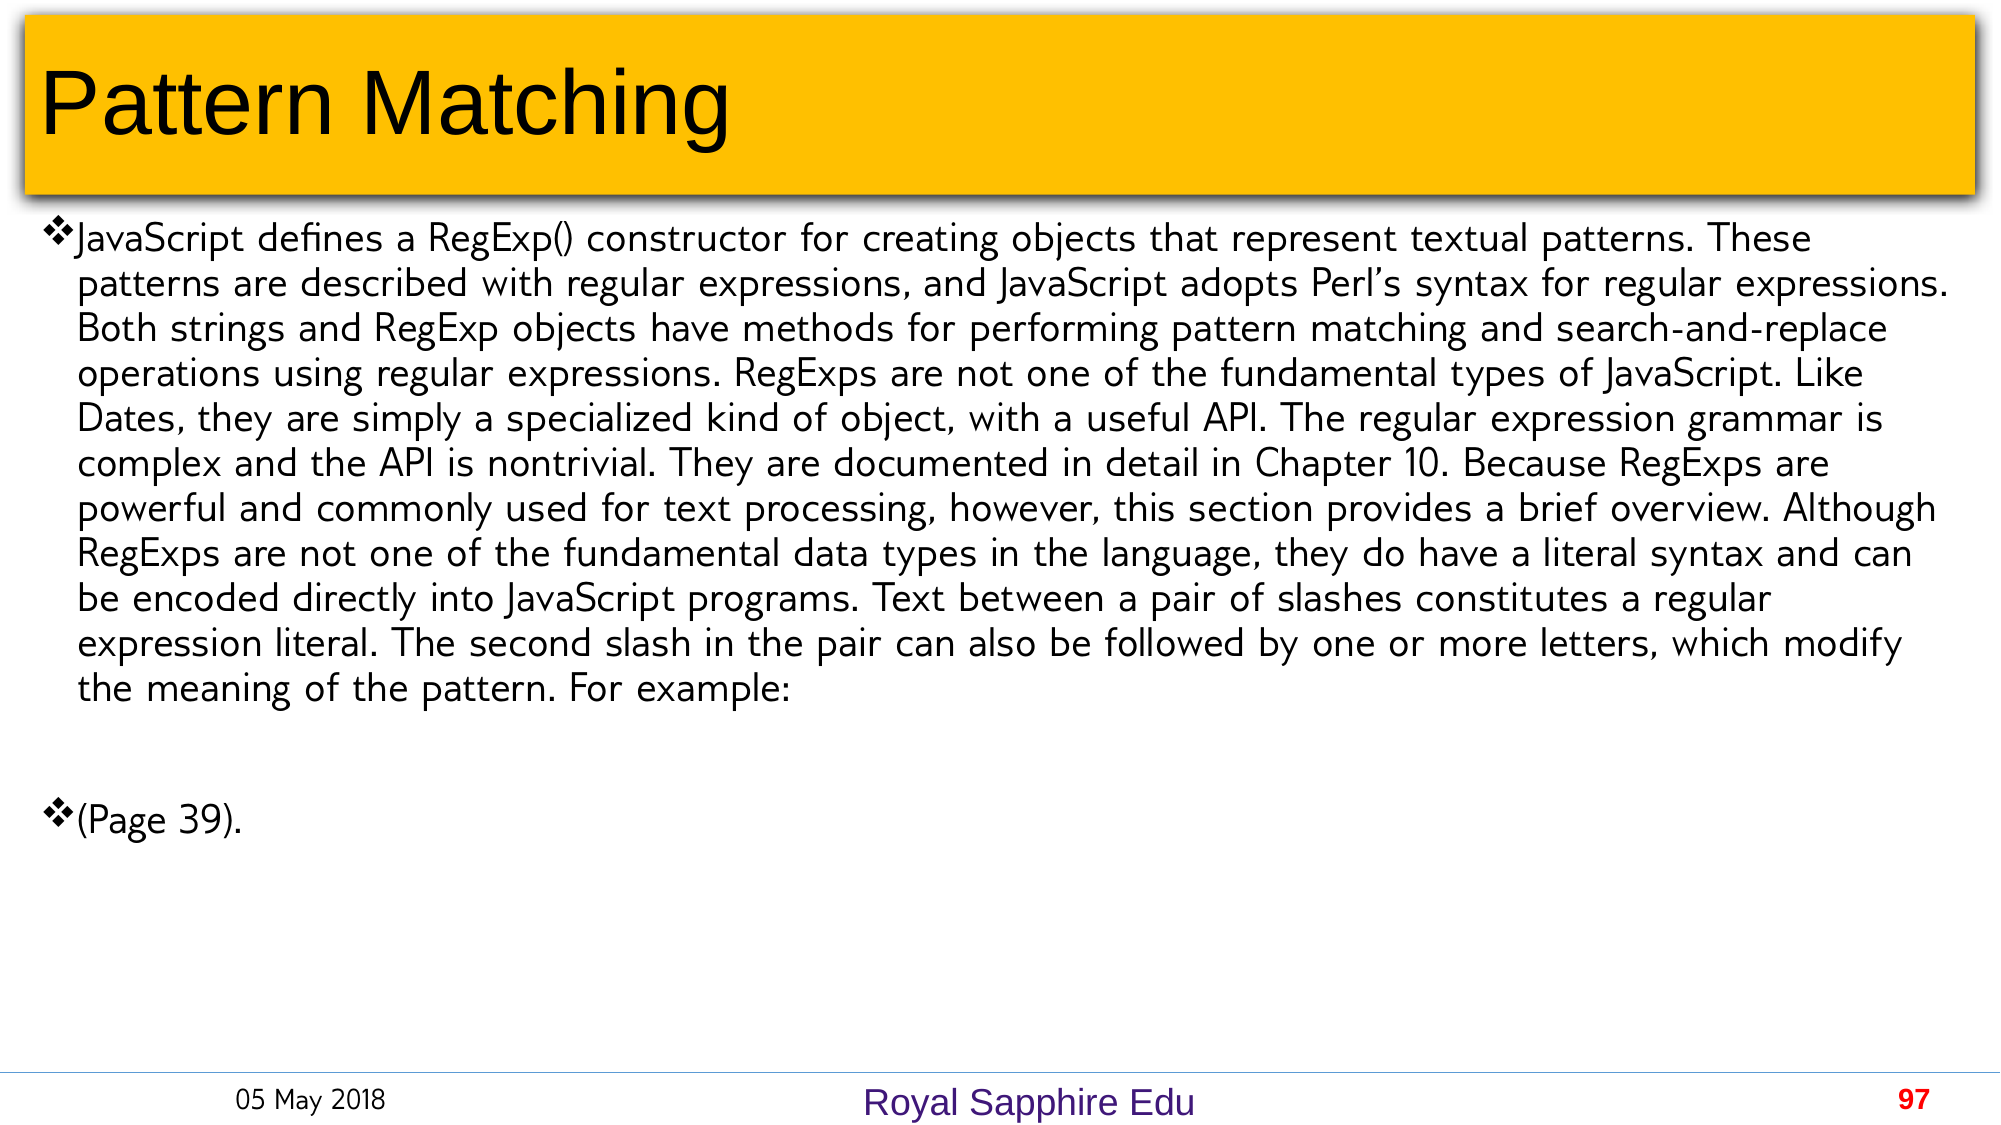

# Pattern Matching
JavaScript defines a RegExp() constructor for creating objects that represent textual patterns. These patterns are described with regular expressions, and JavaScript adopts Perl’s syntax for regular expressions. Both strings and RegExp objects have methods for performing pattern matching and search-and-replace operations using regular expressions. RegExps are not one of the fundamental types of JavaScript. Like Dates, they are simply a specialized kind of object, with a useful API. The regular expression grammar is complex and the API is nontrivial. They are documented in detail in Chapter 10. Because RegExps are powerful and commonly used for text processing, however, this section provides a brief overview. Although RegExps are not one of the fundamental data types in the language, they do have a literal syntax and can be encoded directly into JavaScript programs. Text between a pair of slashes constitutes a regular expression literal. The second slash in the pair can also be followed by one or more letters, which modify the meaning of the pattern. For example:

(Page 39).
05 May 2018
97